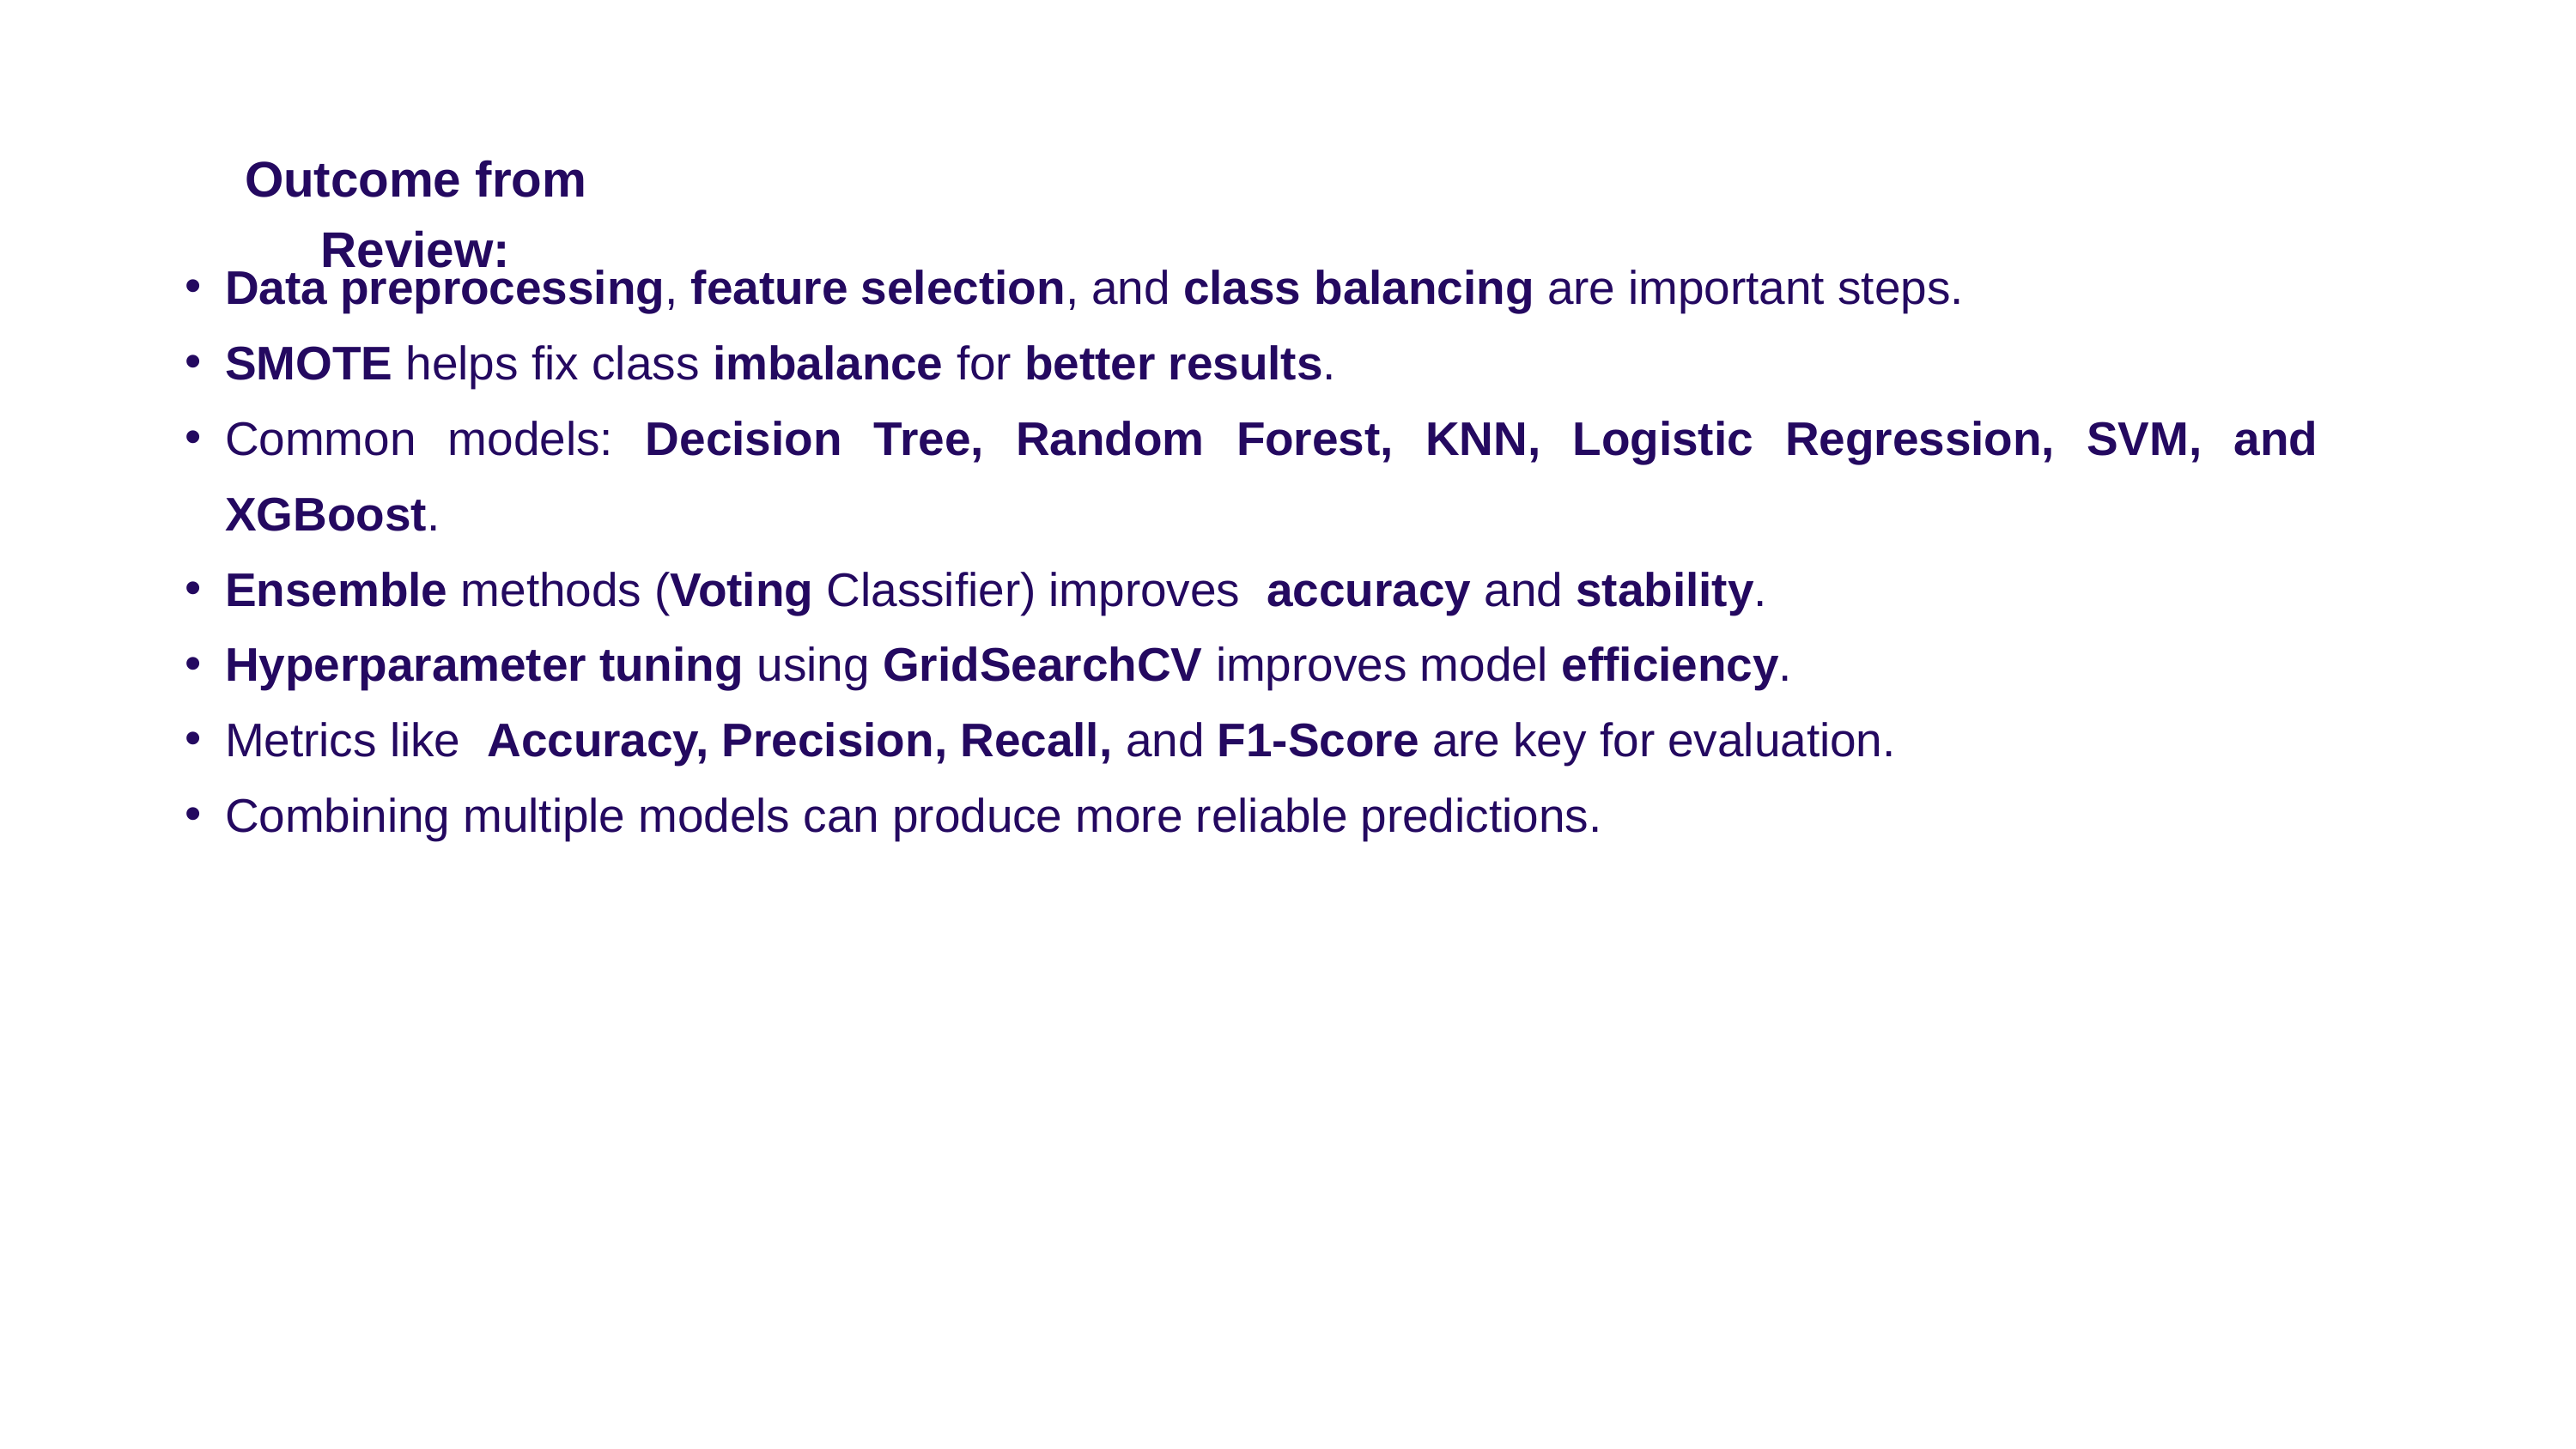

Outcome from Review:
Data preprocessing, feature selection, and class balancing are important steps.
SMOTE helps fix class imbalance for better results.
Common models: Decision Tree, Random Forest, KNN, Logistic Regression, SVM, and XGBoost.
Ensemble methods (Voting Classifier) improves  accuracy and stability.
Hyperparameter tuning using GridSearchCV improves model efficiency.
Metrics like  Accuracy, Precision, Recall, and F1-Score are key for evaluation.
Combining multiple models can produce more reliable predictions.